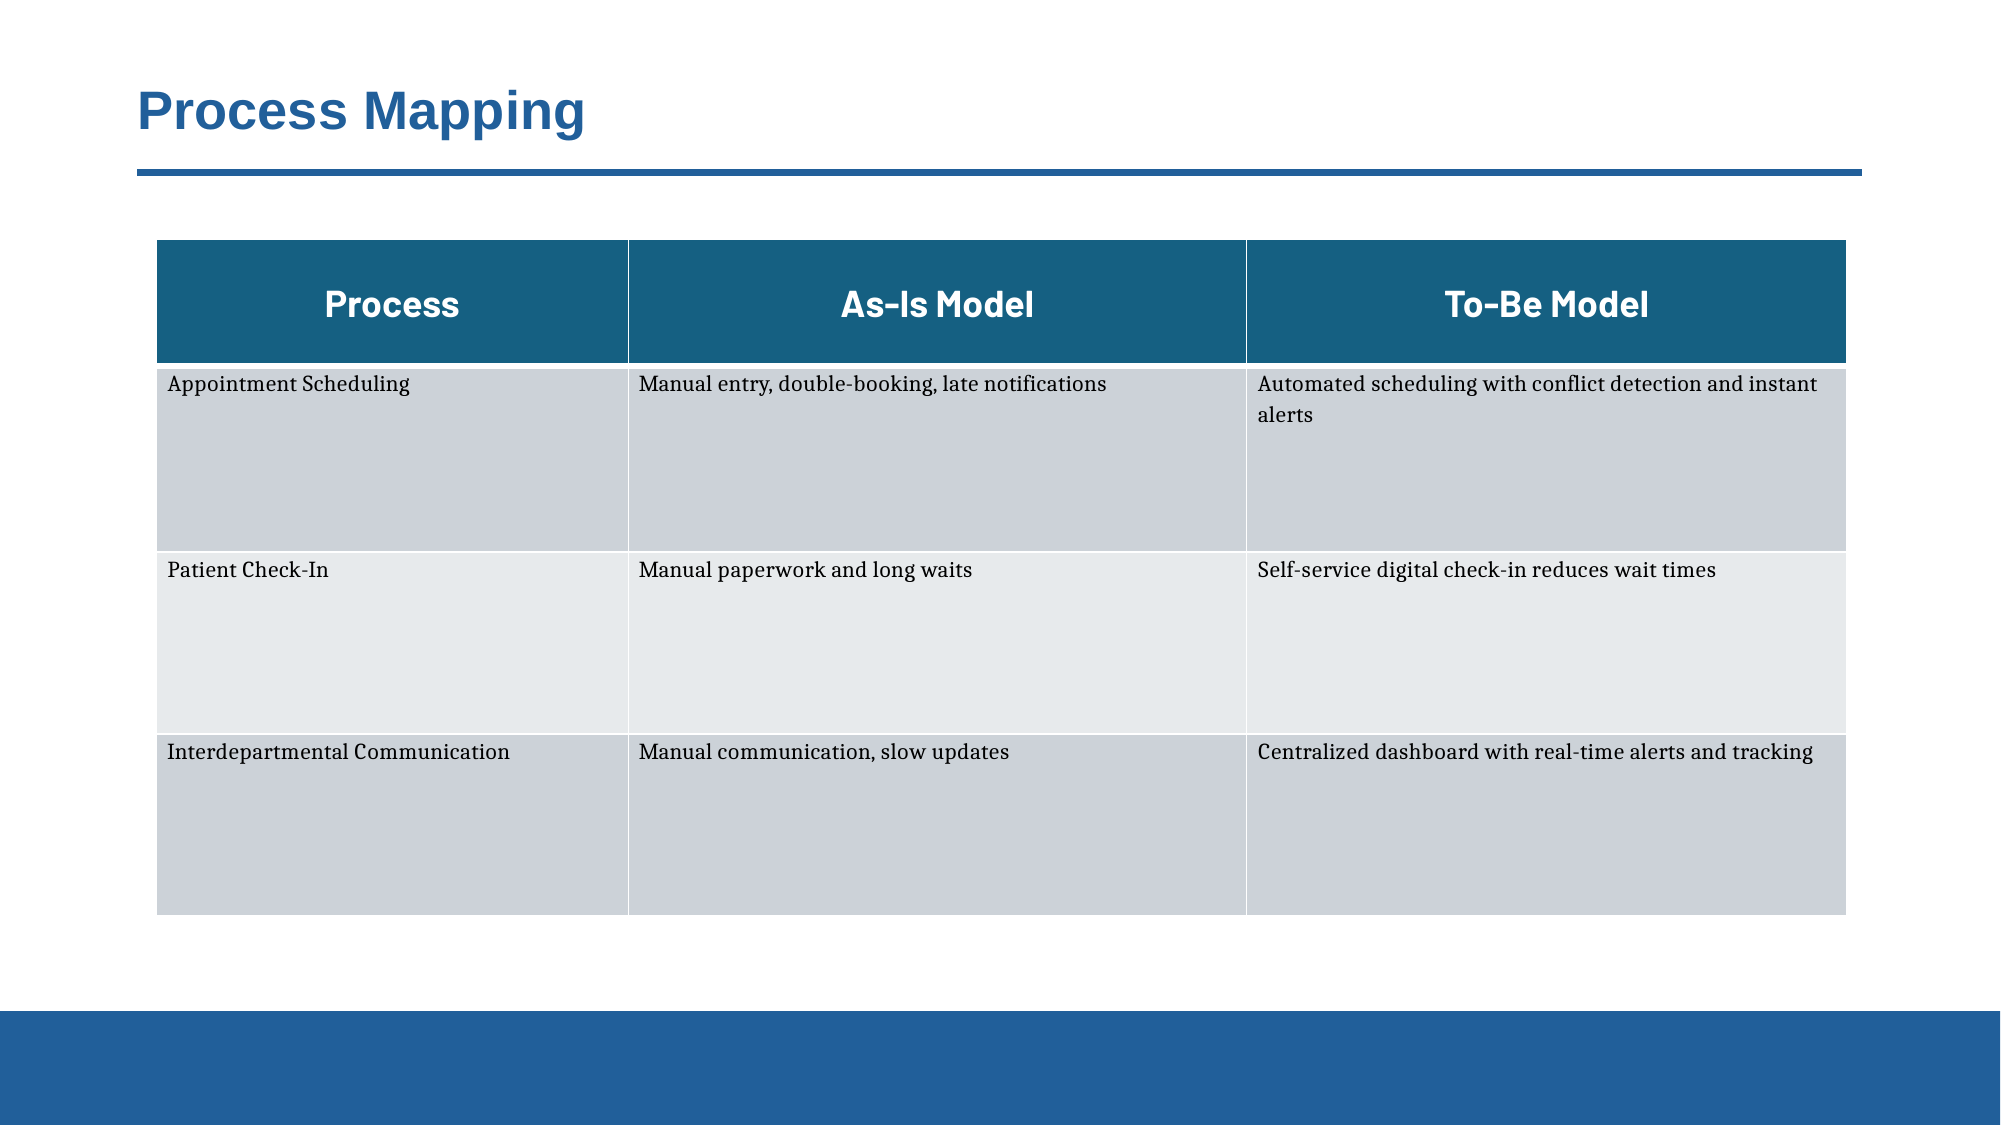

# Process Mapping
| Process | As-Is Model | To-Be Model |
| --- | --- | --- |
| Appointment Scheduling | Manual entry, double-booking, late notifications | Automated scheduling with conflict detection and instant alerts |
| Patient Check-In | Manual paperwork and long waits | Self-service digital check-in reduces wait times |
| Interdepartmental Communication | Manual communication, slow updates | Centralized dashboard with real-time alerts and tracking |